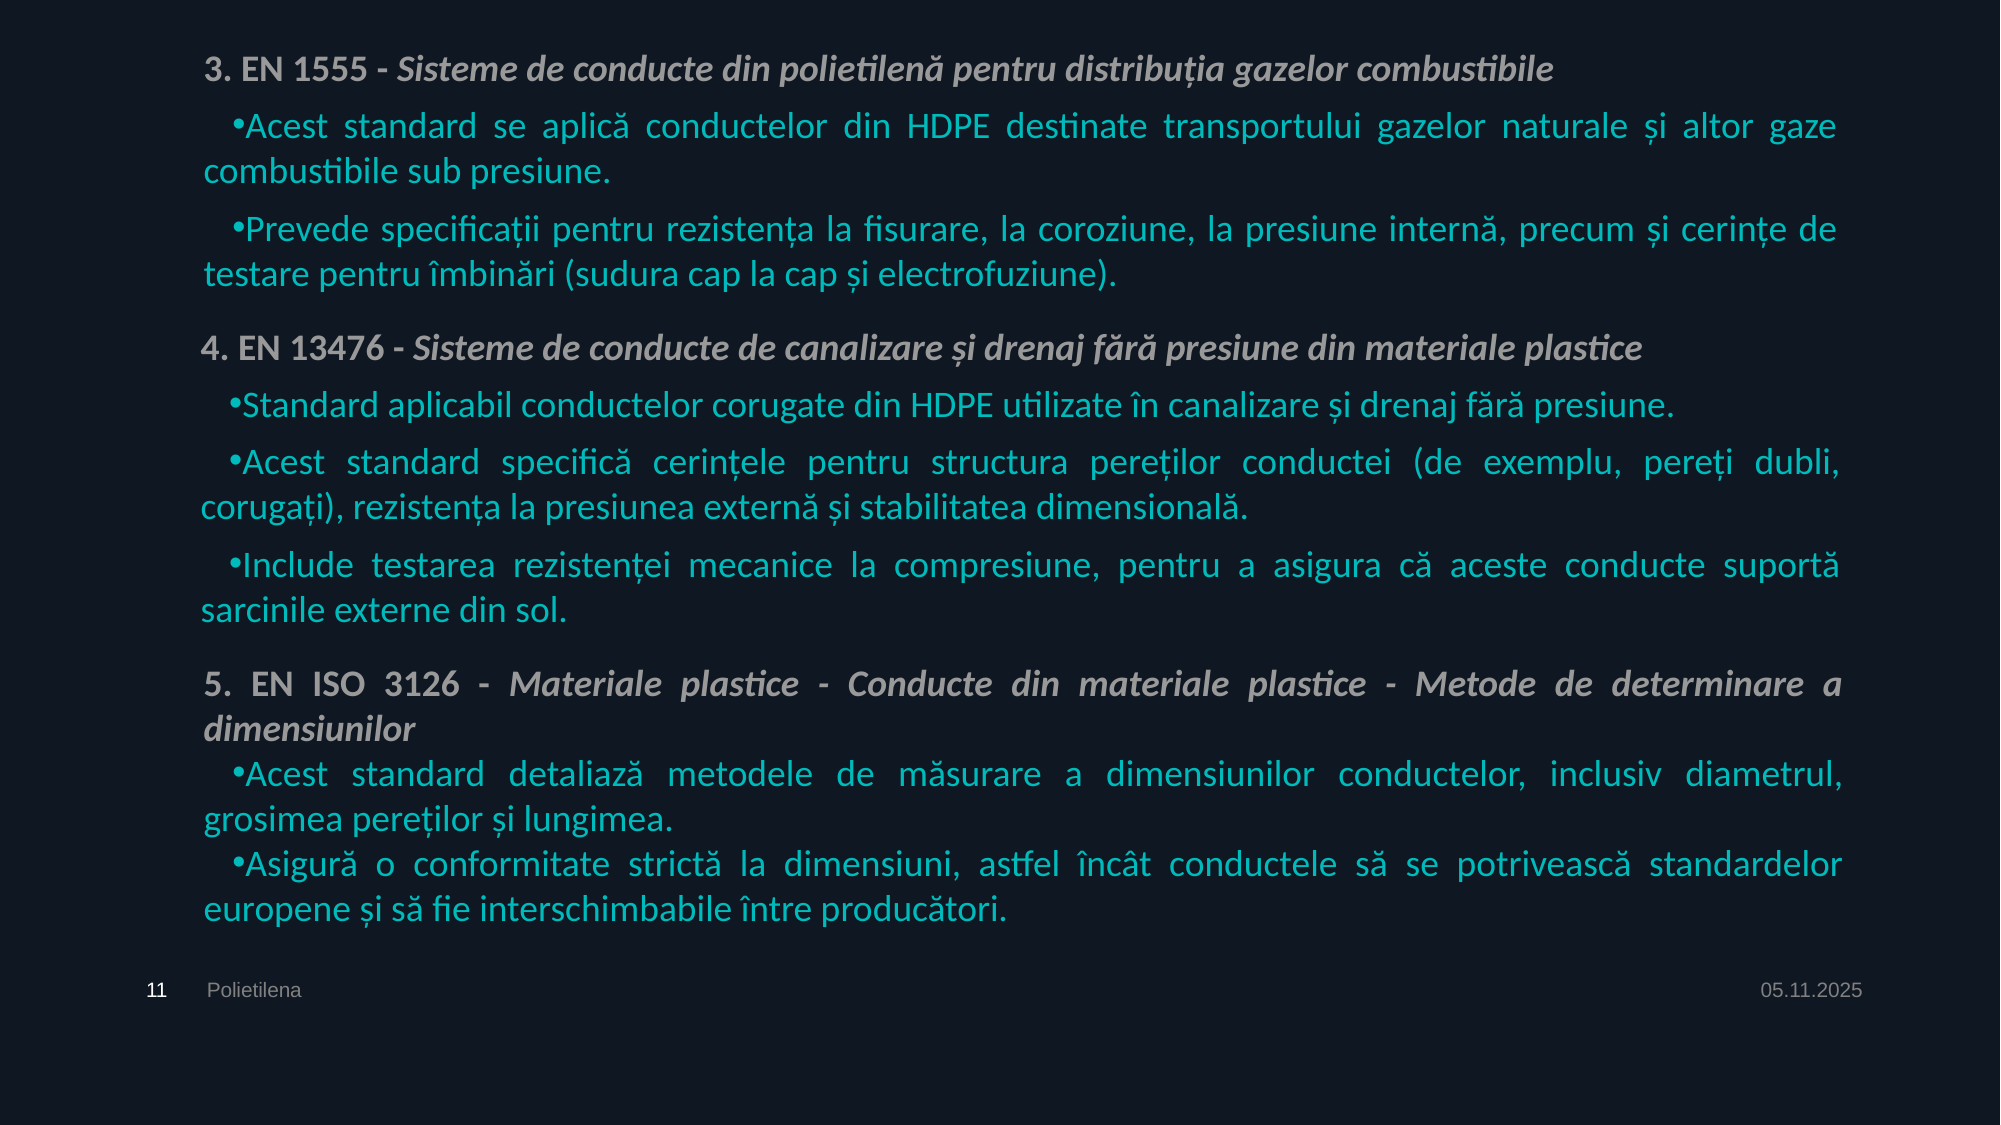

3. EN 1555 - Sisteme de conducte din polietilenă pentru distribuția gazelor combustibile
Acest standard se aplică conductelor din HDPE destinate transportului gazelor naturale și altor gaze combustibile sub presiune.
Prevede specificații pentru rezistența la fisurare, la coroziune, la presiune internă, precum și cerințe de testare pentru îmbinări (sudura cap la cap și electrofuziune).
4. EN 13476 - Sisteme de conducte de canalizare și drenaj fără presiune din materiale plastice
Standard aplicabil conductelor corugate din HDPE utilizate în canalizare și drenaj fără presiune.
Acest standard specifică cerințele pentru structura pereților conductei (de exemplu, pereți dubli, corugați), rezistența la presiunea externă și stabilitatea dimensională.
Include testarea rezistenței mecanice la compresiune, pentru a asigura că aceste conducte suportă sarcinile externe din sol.
5. EN ISO 3126 - Materiale plastice - Conducte din materiale plastice - Metode de determinare a dimensiunilor
Acest standard detaliază metodele de măsurare a dimensiunilor conductelor, inclusiv diametrul, grosimea pereților și lungimea.
Asigură o conformitate strictă la dimensiuni, astfel încât conductele să se potrivească standardelor europene și să fie interschimbabile între producători.
Polietilena
05.11.2025
11